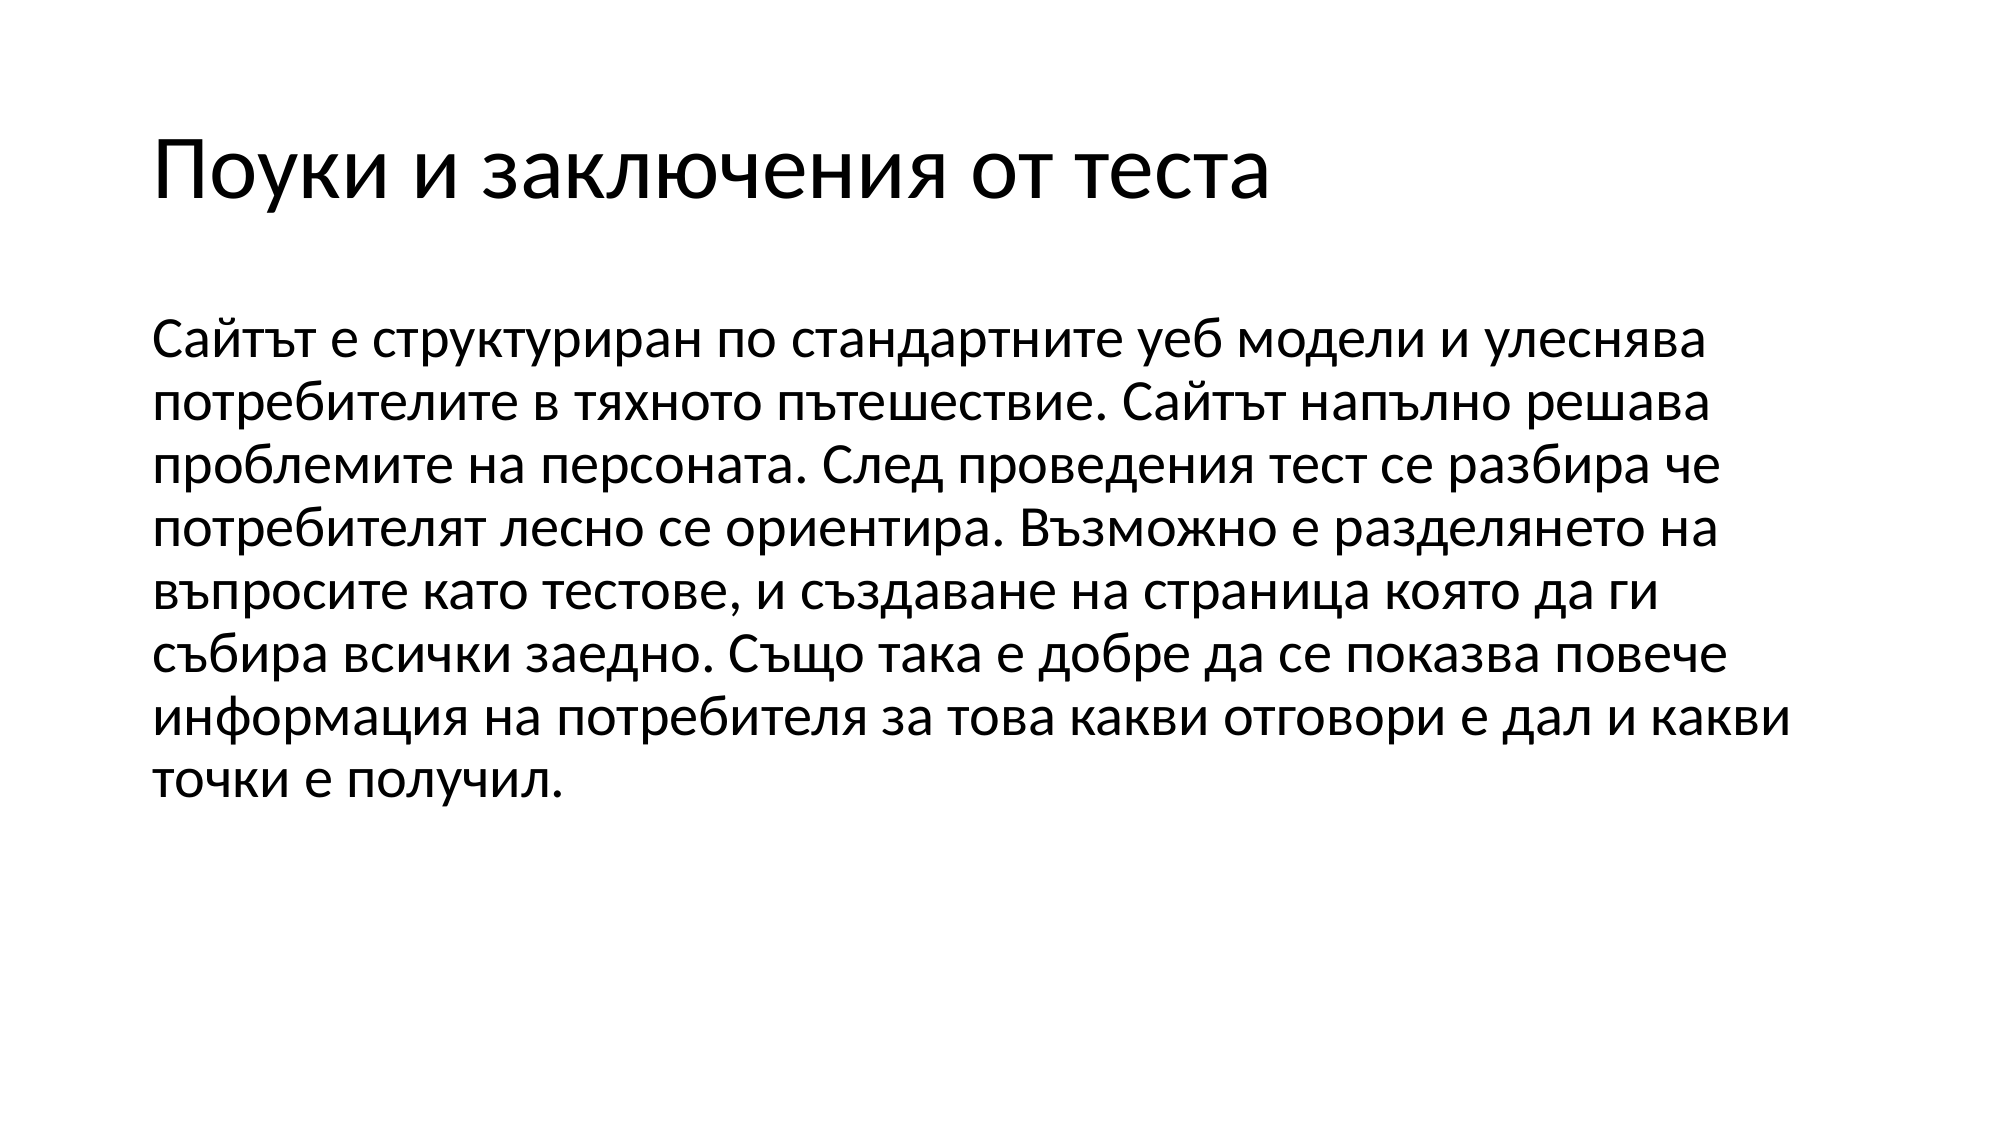

# Поуки и заключения от теста
Сайтът е структуриран по стандартните уеб модели и улеснява потребителите в тяхното пътешествие. Сайтът напълно решава проблемите на персоната. След проведения тест се разбира че потребителят лесно се ориентира. Възможно е разделянето на въпросите като тестове, и създаване на страница която да ги събира всички заедно. Също така е добре да се показва повече информация на потребителя за това какви отговори е дал и какви точки е получил.